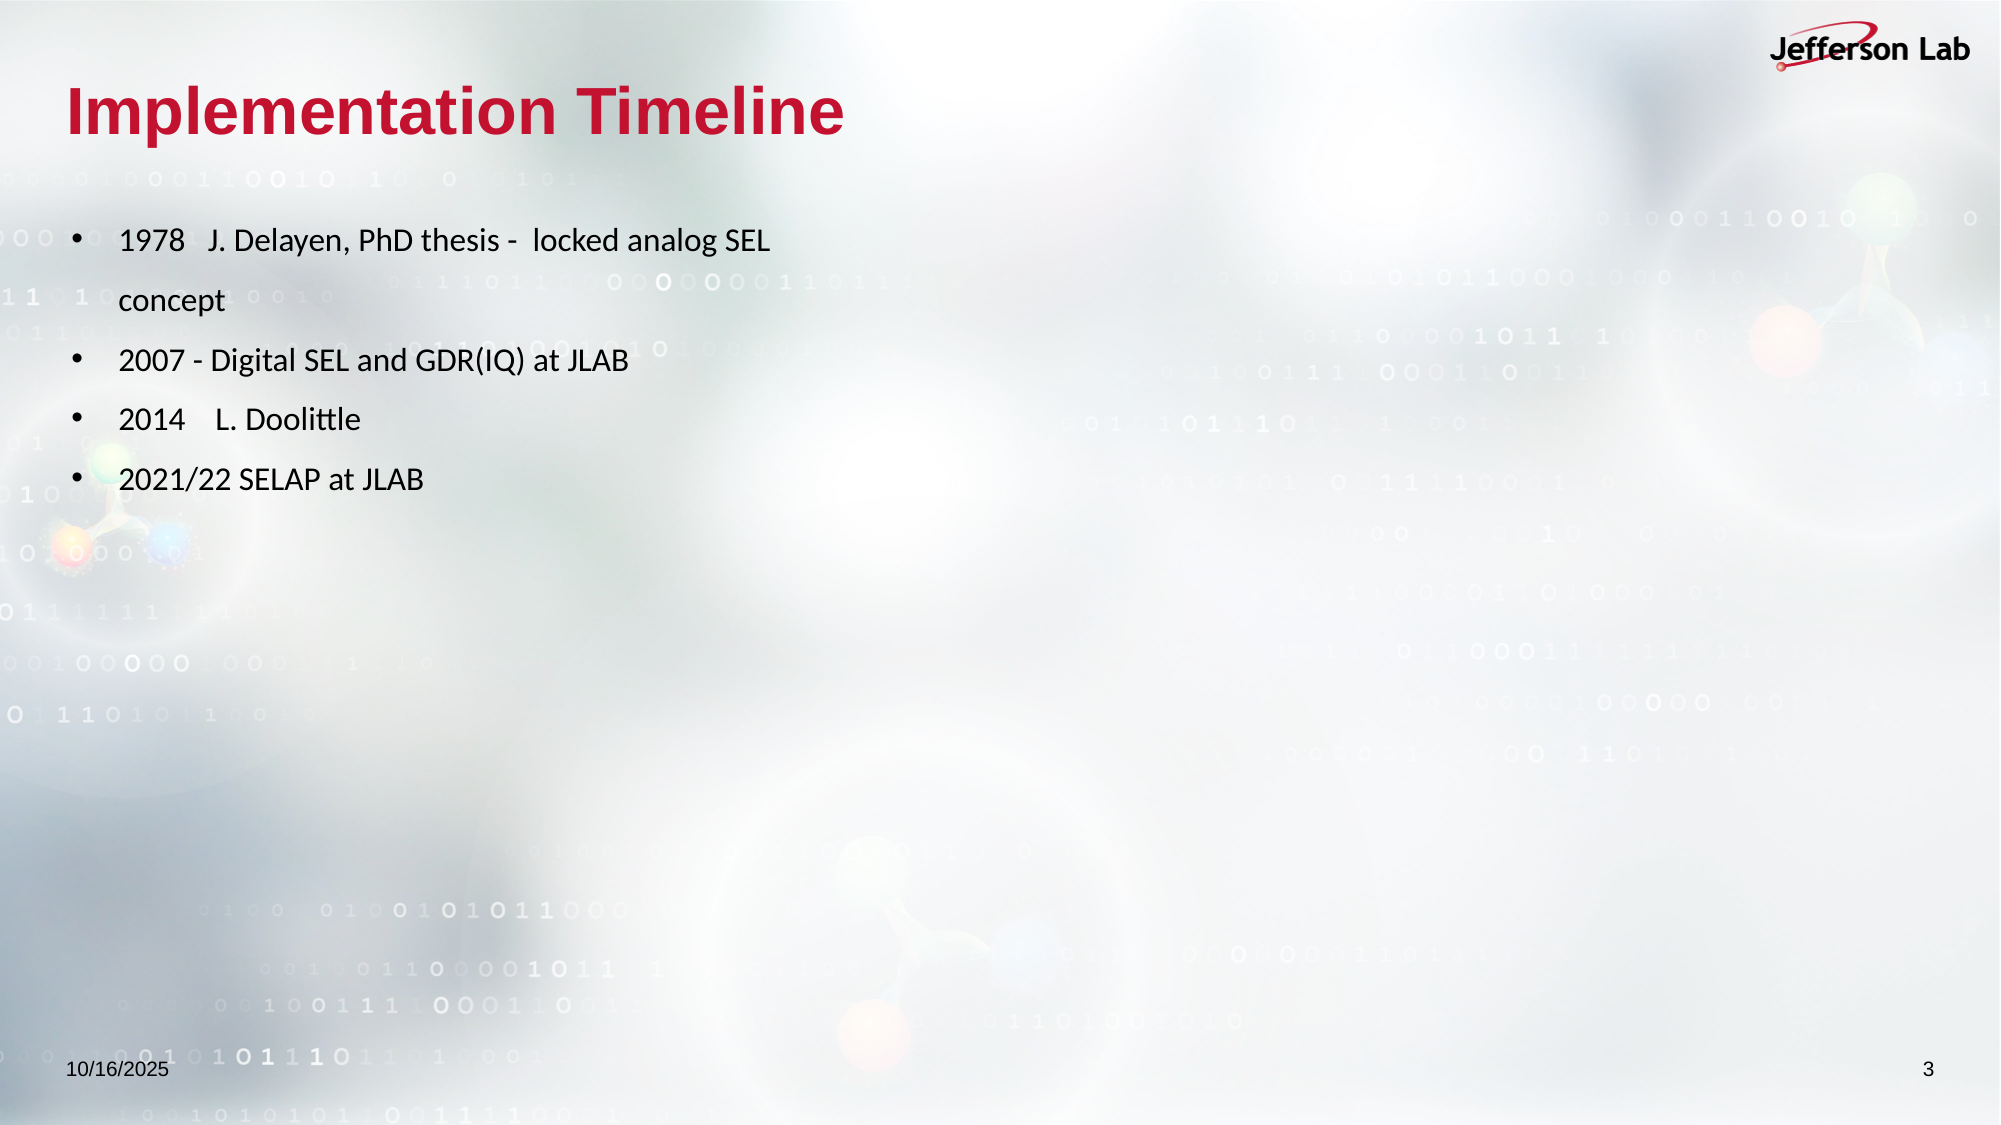

# Implementation Timeline

1978   J. Delayen, PhD thesis -  locked analog SEL concept
2007 - Digital SEL and GDR(IQ) at JLAB
2014    L. Doolittle
2021/22 SELAP at JLAB

10/16/2025

3